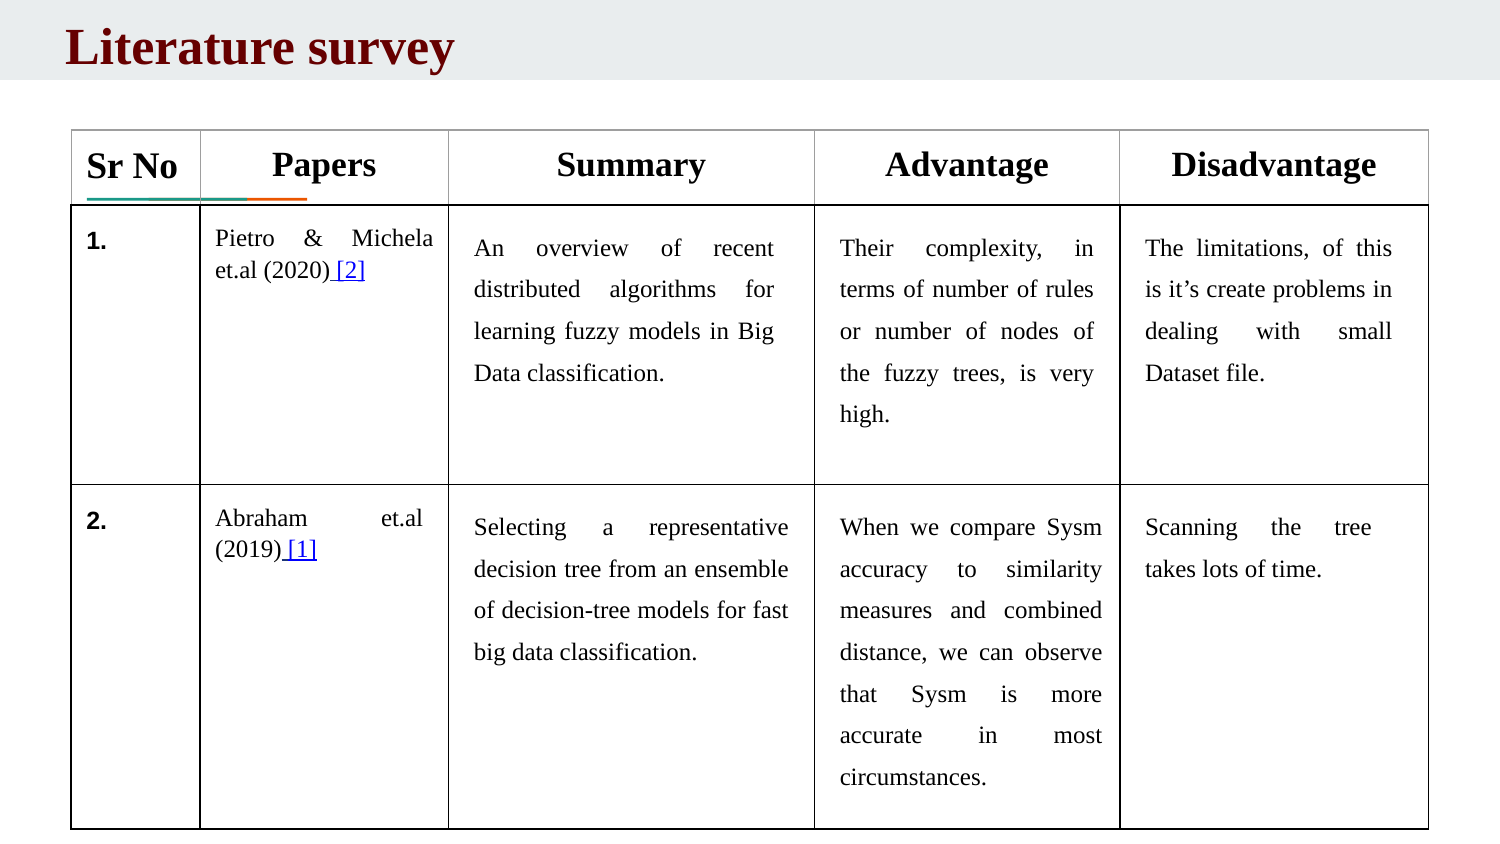

Literature survey
| Sr No | Papers | Summary | Advantage | Disadvantage |
| --- | --- | --- | --- | --- |
| 1. | Pietro & Michela et.al (2020) [2] | An overview of recent distributed algorithms for learning fuzzy models in Big Data classification. | Their complexity, in terms of number of rules or number of nodes of the fuzzy trees, is very high. | The limitations, of this is it’s create problems in dealing with small Dataset file. |
| 2. | Abraham et.al (2019) [1] | Selecting a representative decision tree from an ensemble of decision-tree models for fast big data classification. | When we compare Sysm accuracy to similarity measures and combined distance, we can observe that Sysm is more accurate in most circumstances. | Scanning the tree takes lots of time. |